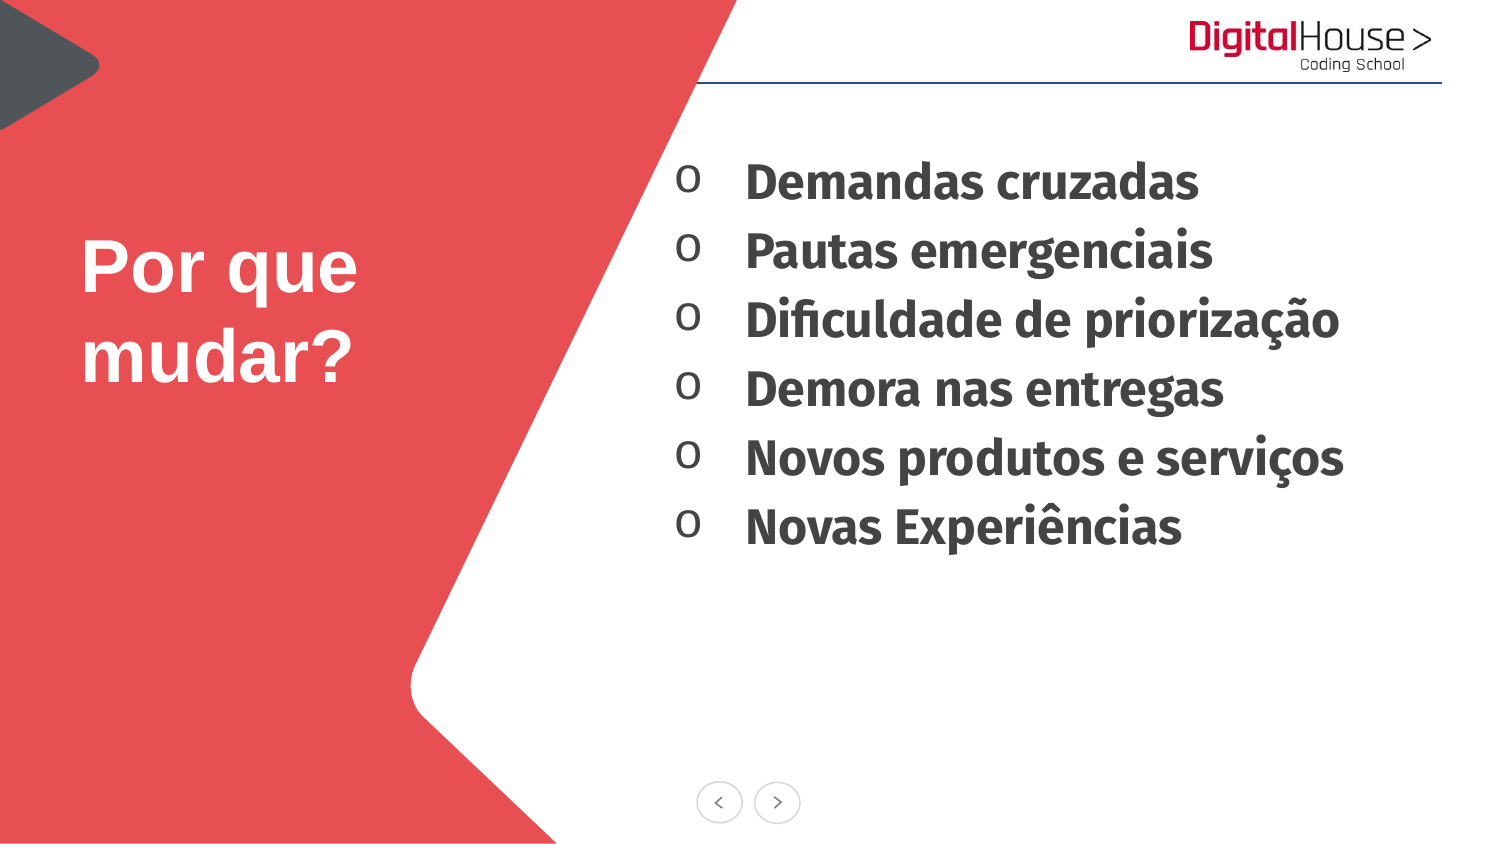

Demandas cruzadas
Pautas emergenciais
Dificuldade de priorização
Demora nas entregas
Novos produtos e serviços
Novas Experiências
Por que mudar?